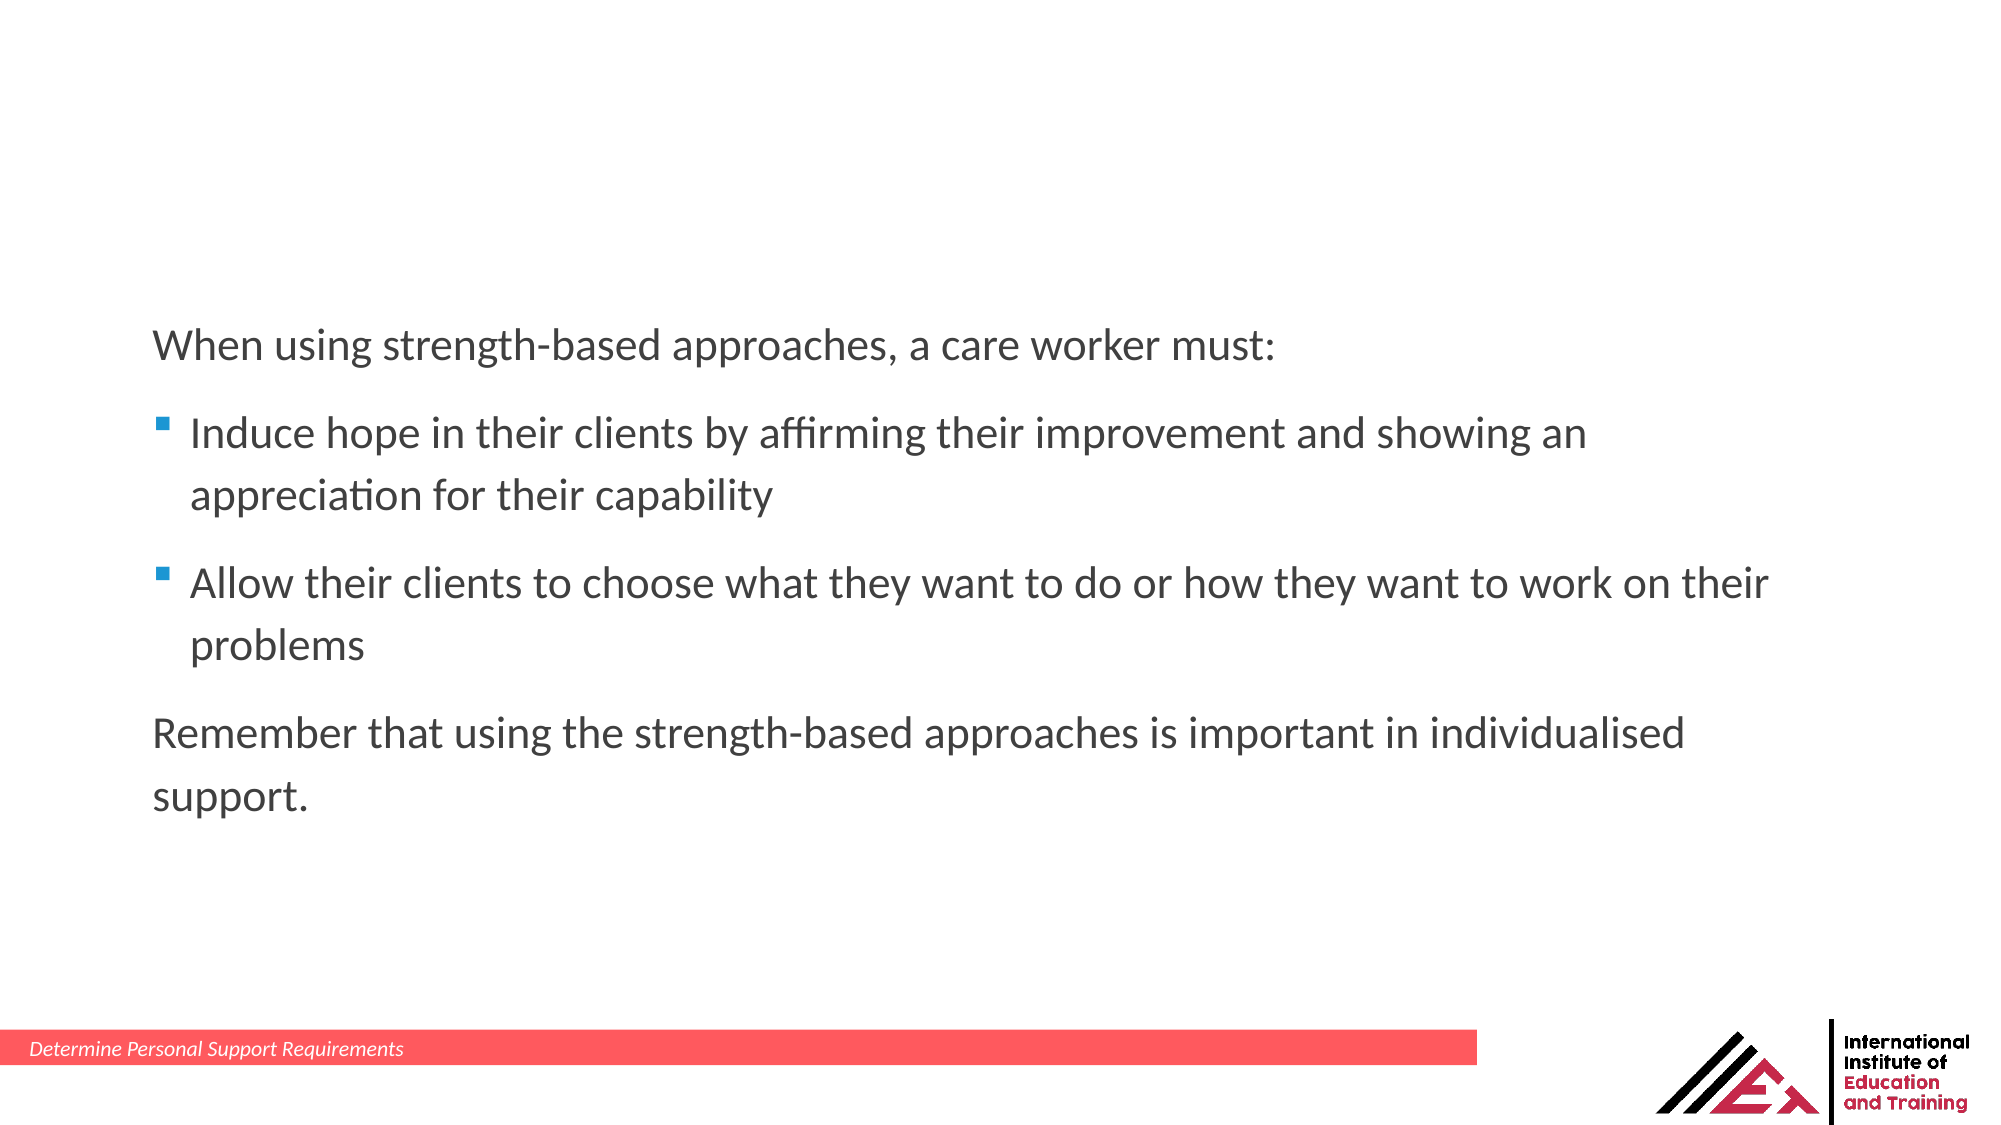

When using strength-based approaches, a care worker must:
Induce hope in their clients by affirming their improvement and showing an appreciation for their capability
Allow their clients to choose what they want to do or how they want to work on their problems
Remember that using the strength-based approaches is important in individualised support.
Determine Personal Support Requirements